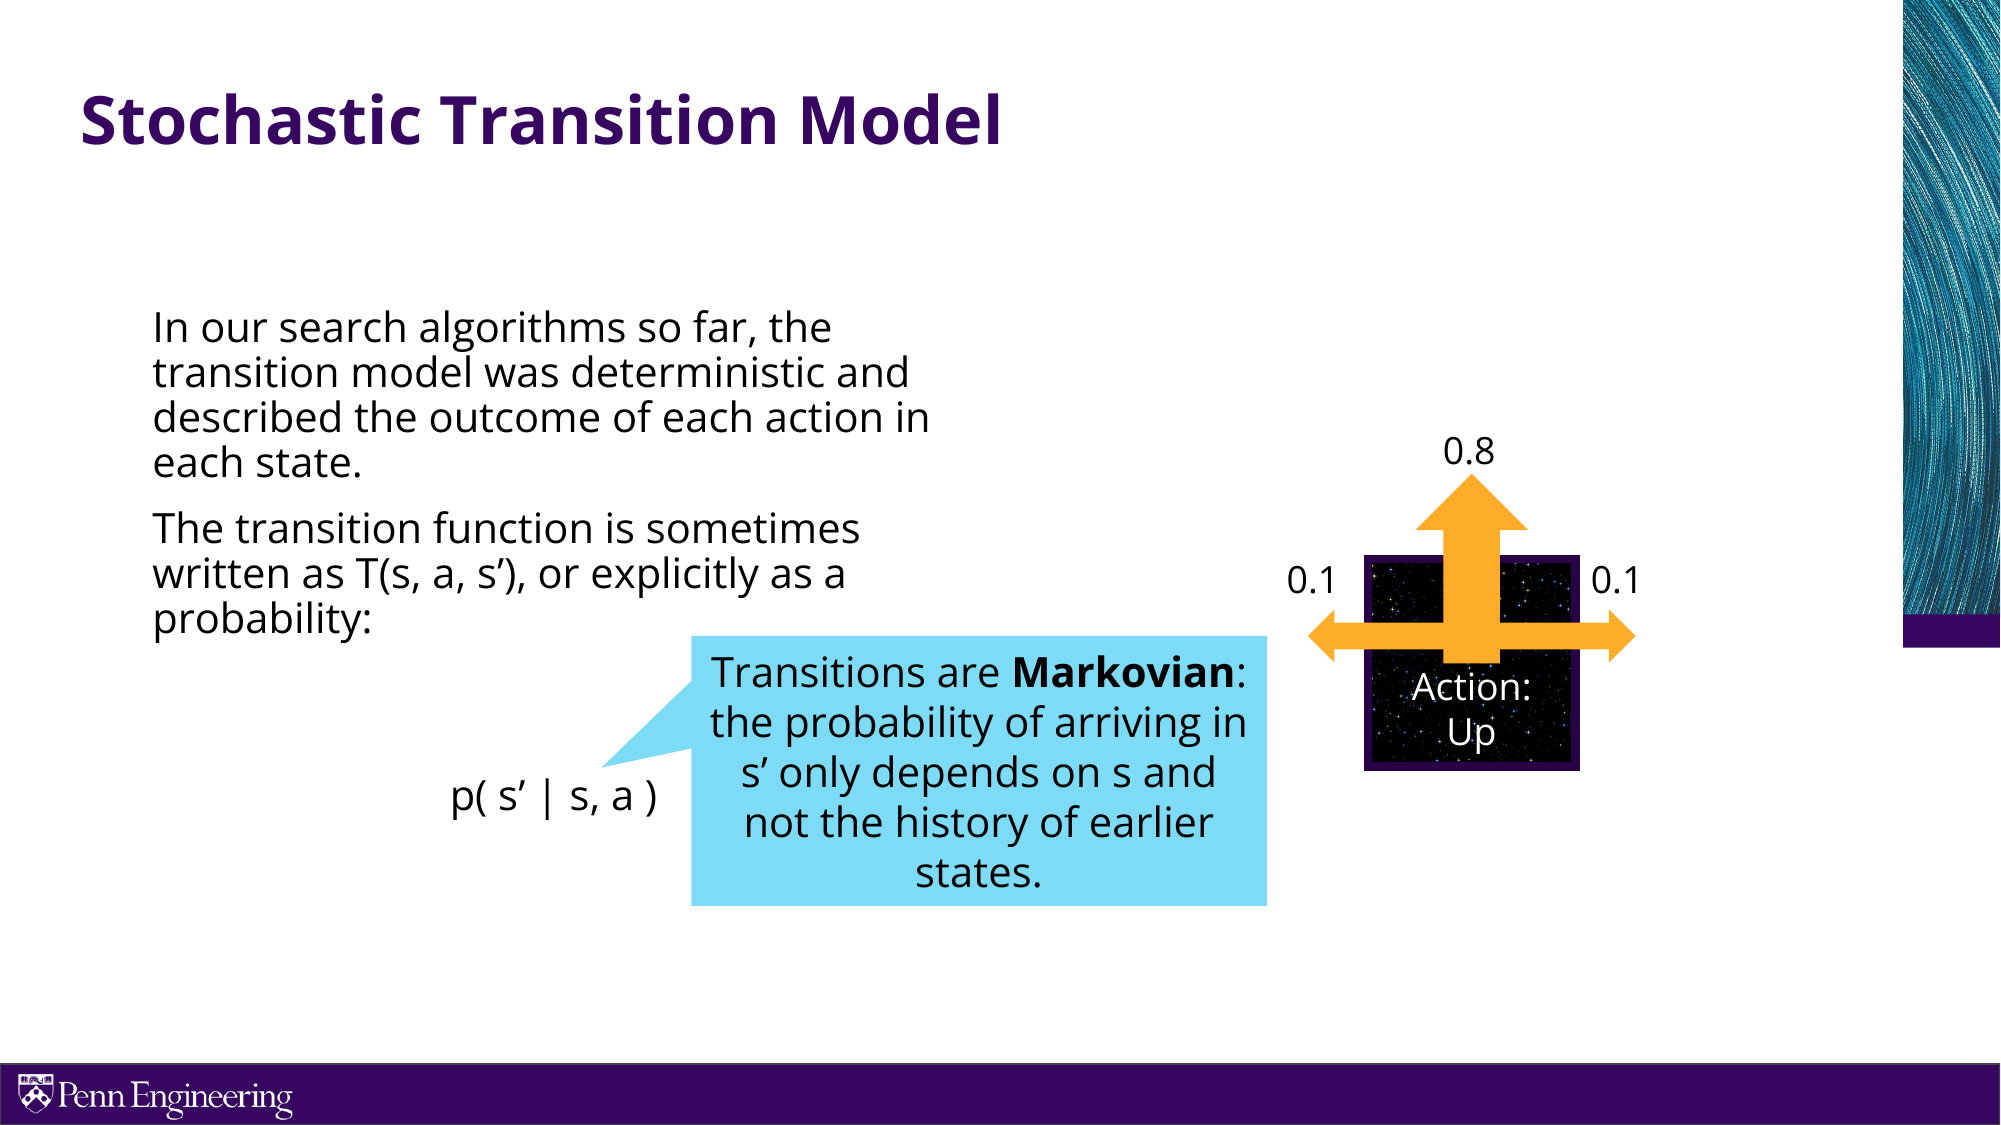

# Stochastic Transition Model
In our search algorithms so far, the transition model was deterministic and described the outcome of each action in each state.
The transition function is sometimes written as T(s, a, s’), or explicitly as a probability:

0.8

0.1
0.1

Action: Up

Transitions are Markovian: the probability of arriving in s’ only depends on s and not the history of earlier states.
p( s’ | s, a )